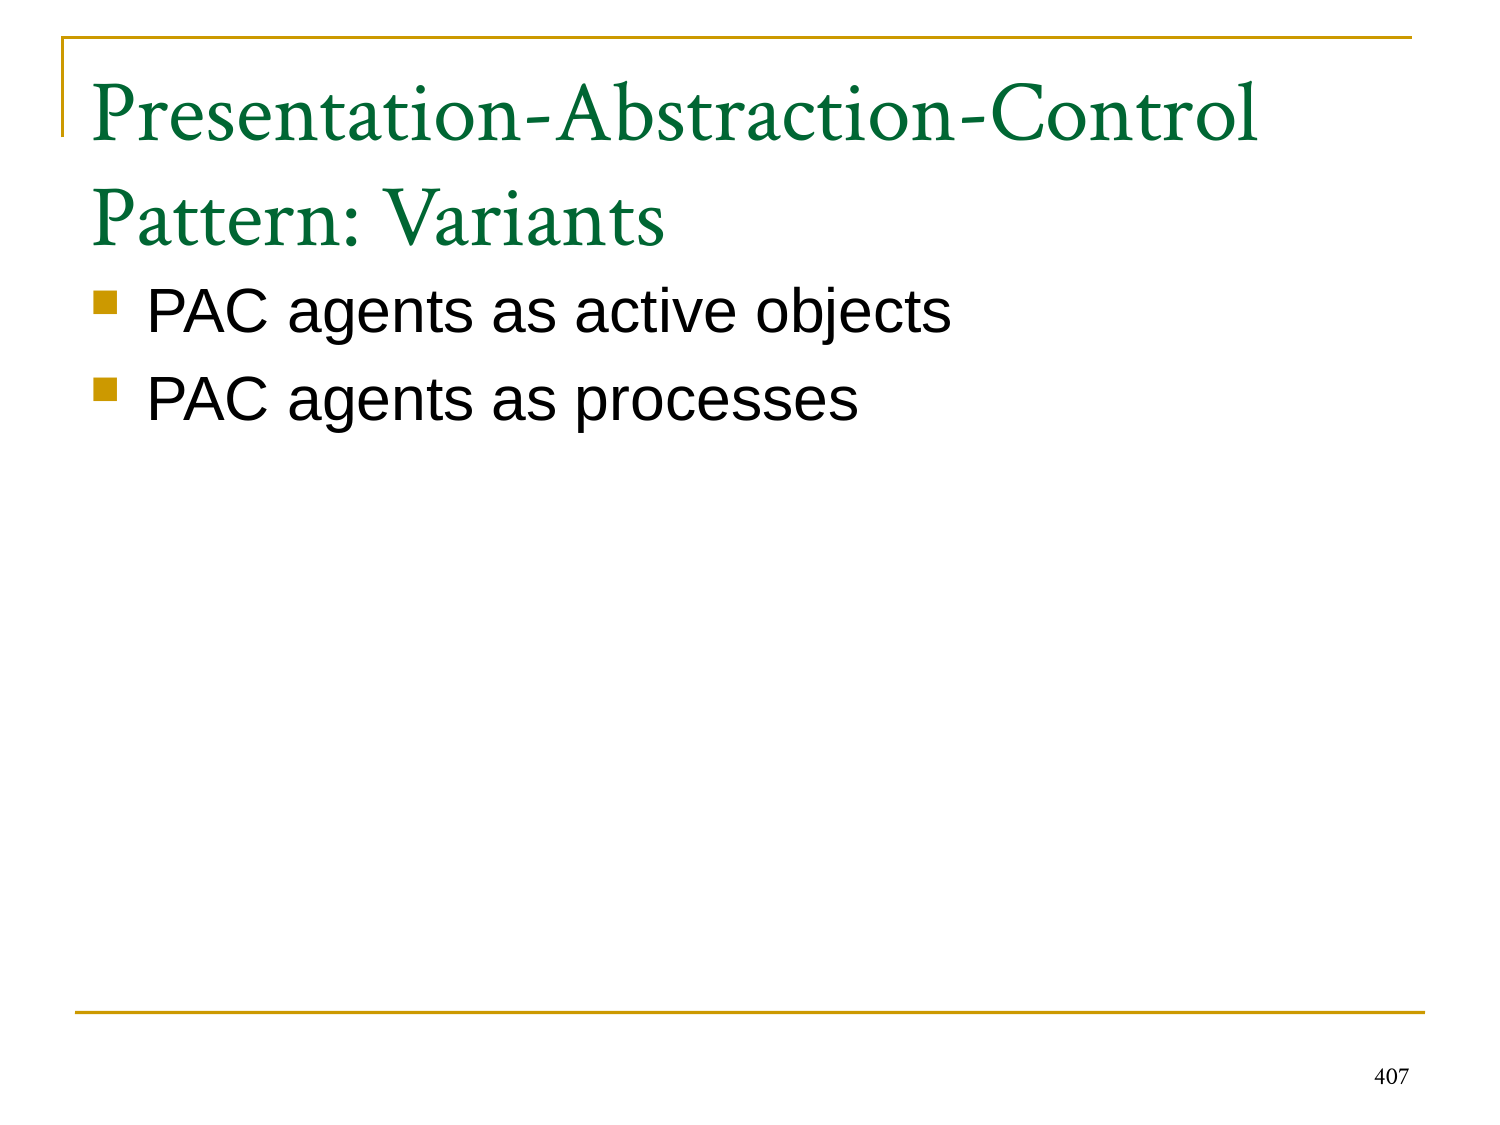

# Presentation-Abstraction-Control Pattern: Variants
PAC agents as active objects
PAC agents as processes

407